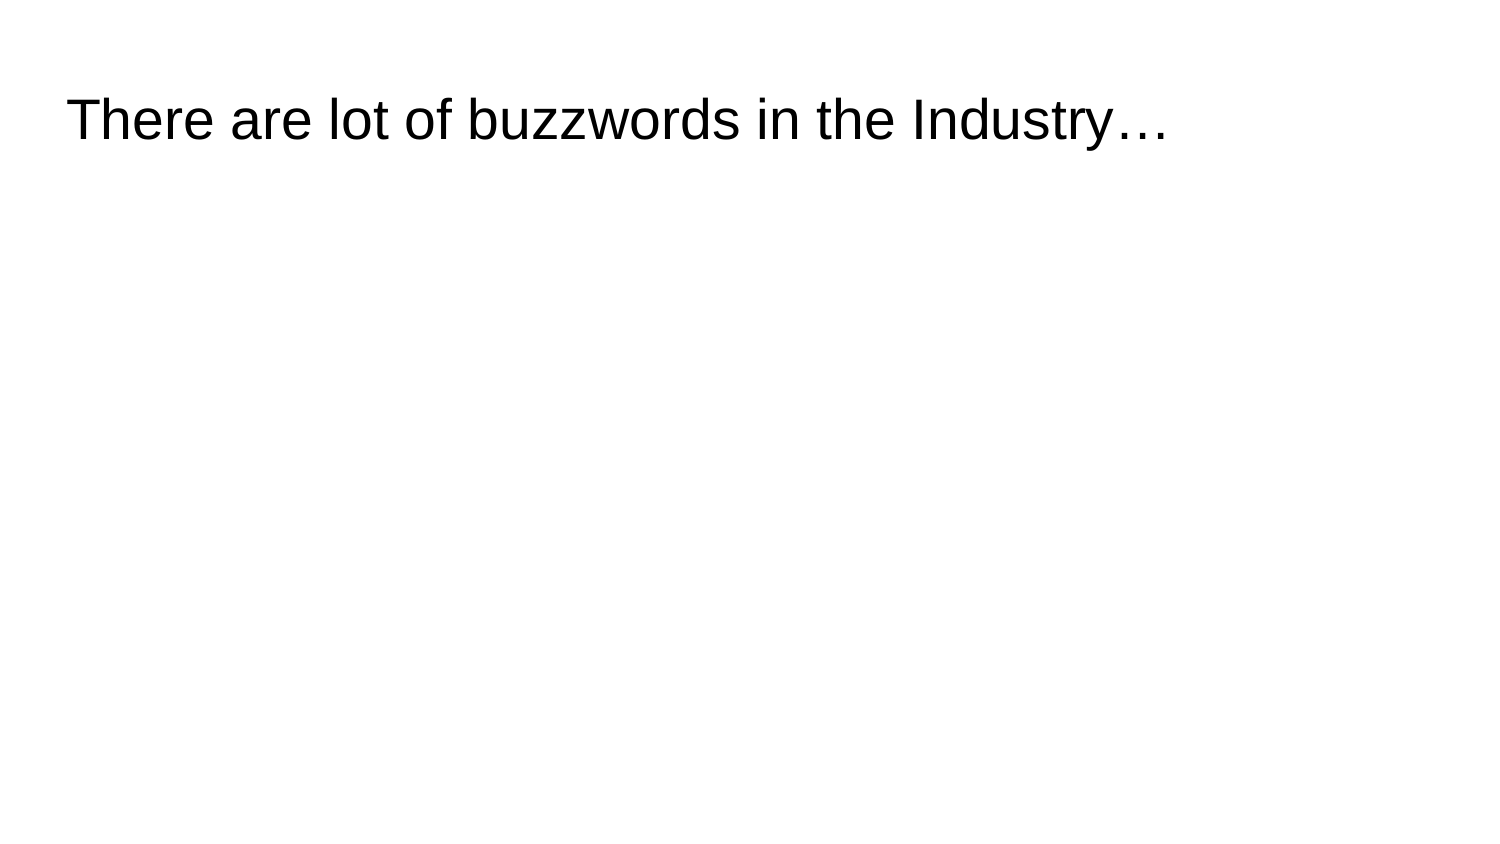

# There are lot of buzzwords in the Industry…